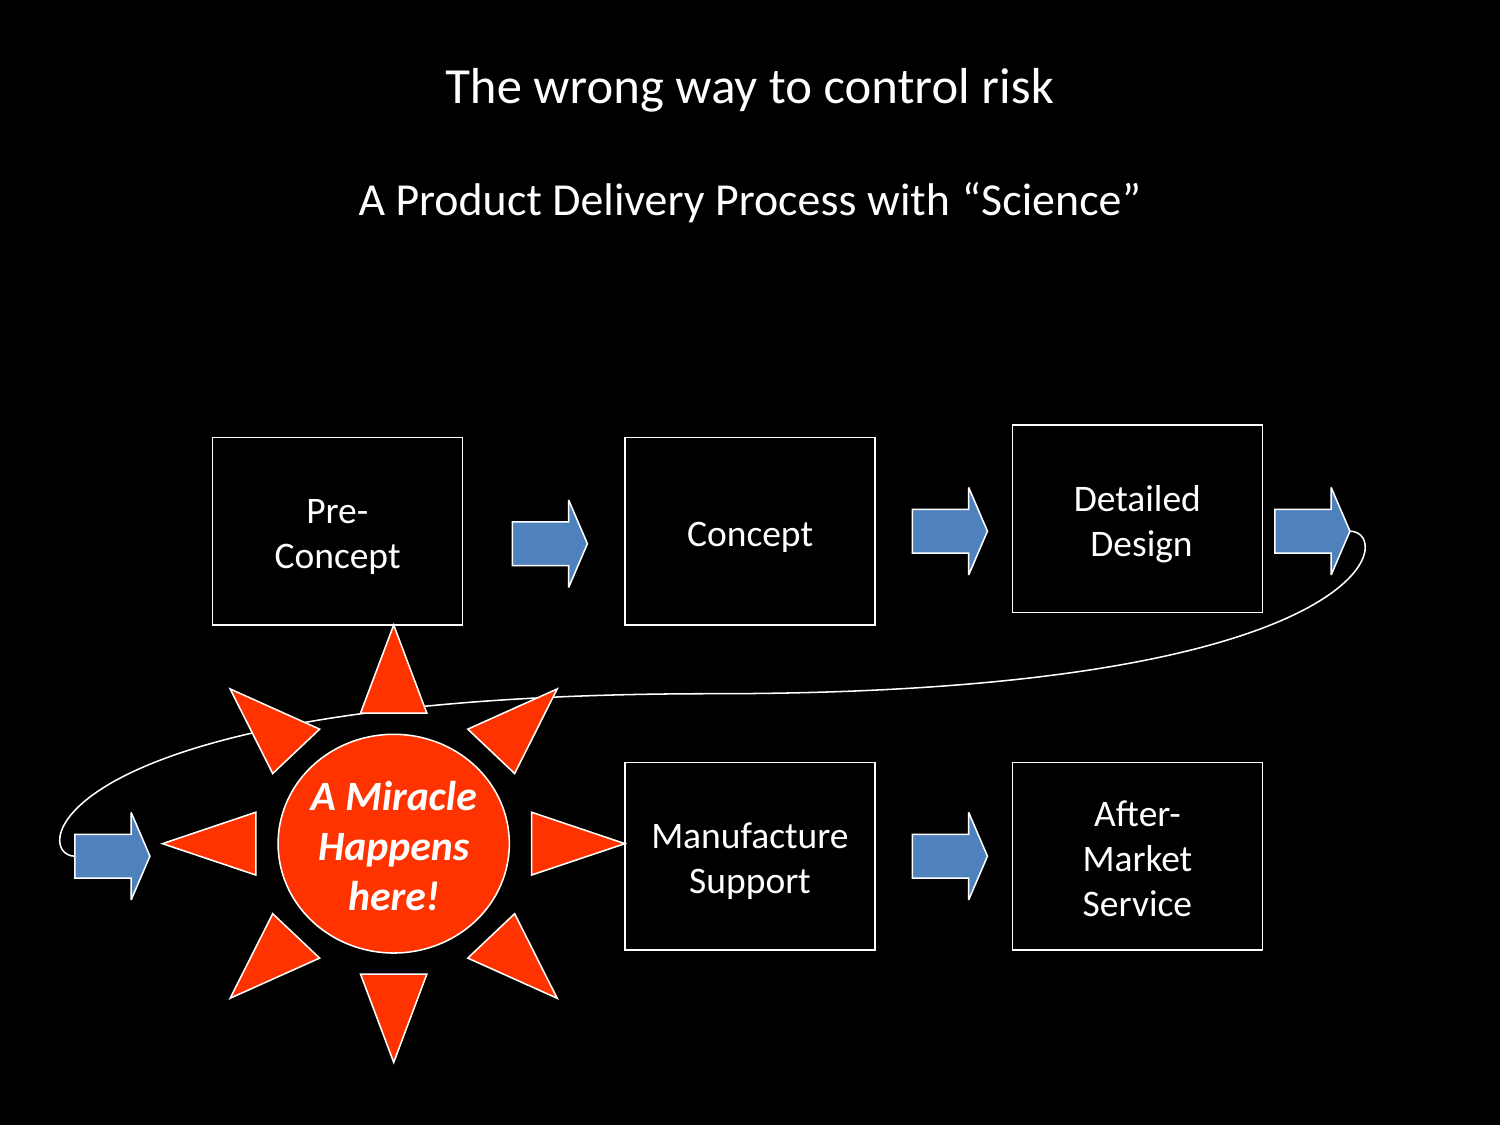

# The wrong way to control risk A Product Delivery Process with “Science”
Detailed
 Design

Pre-
Concept

Concept

A Miracle
Happens
here!
Manufacture
Support

After-
Market
Service